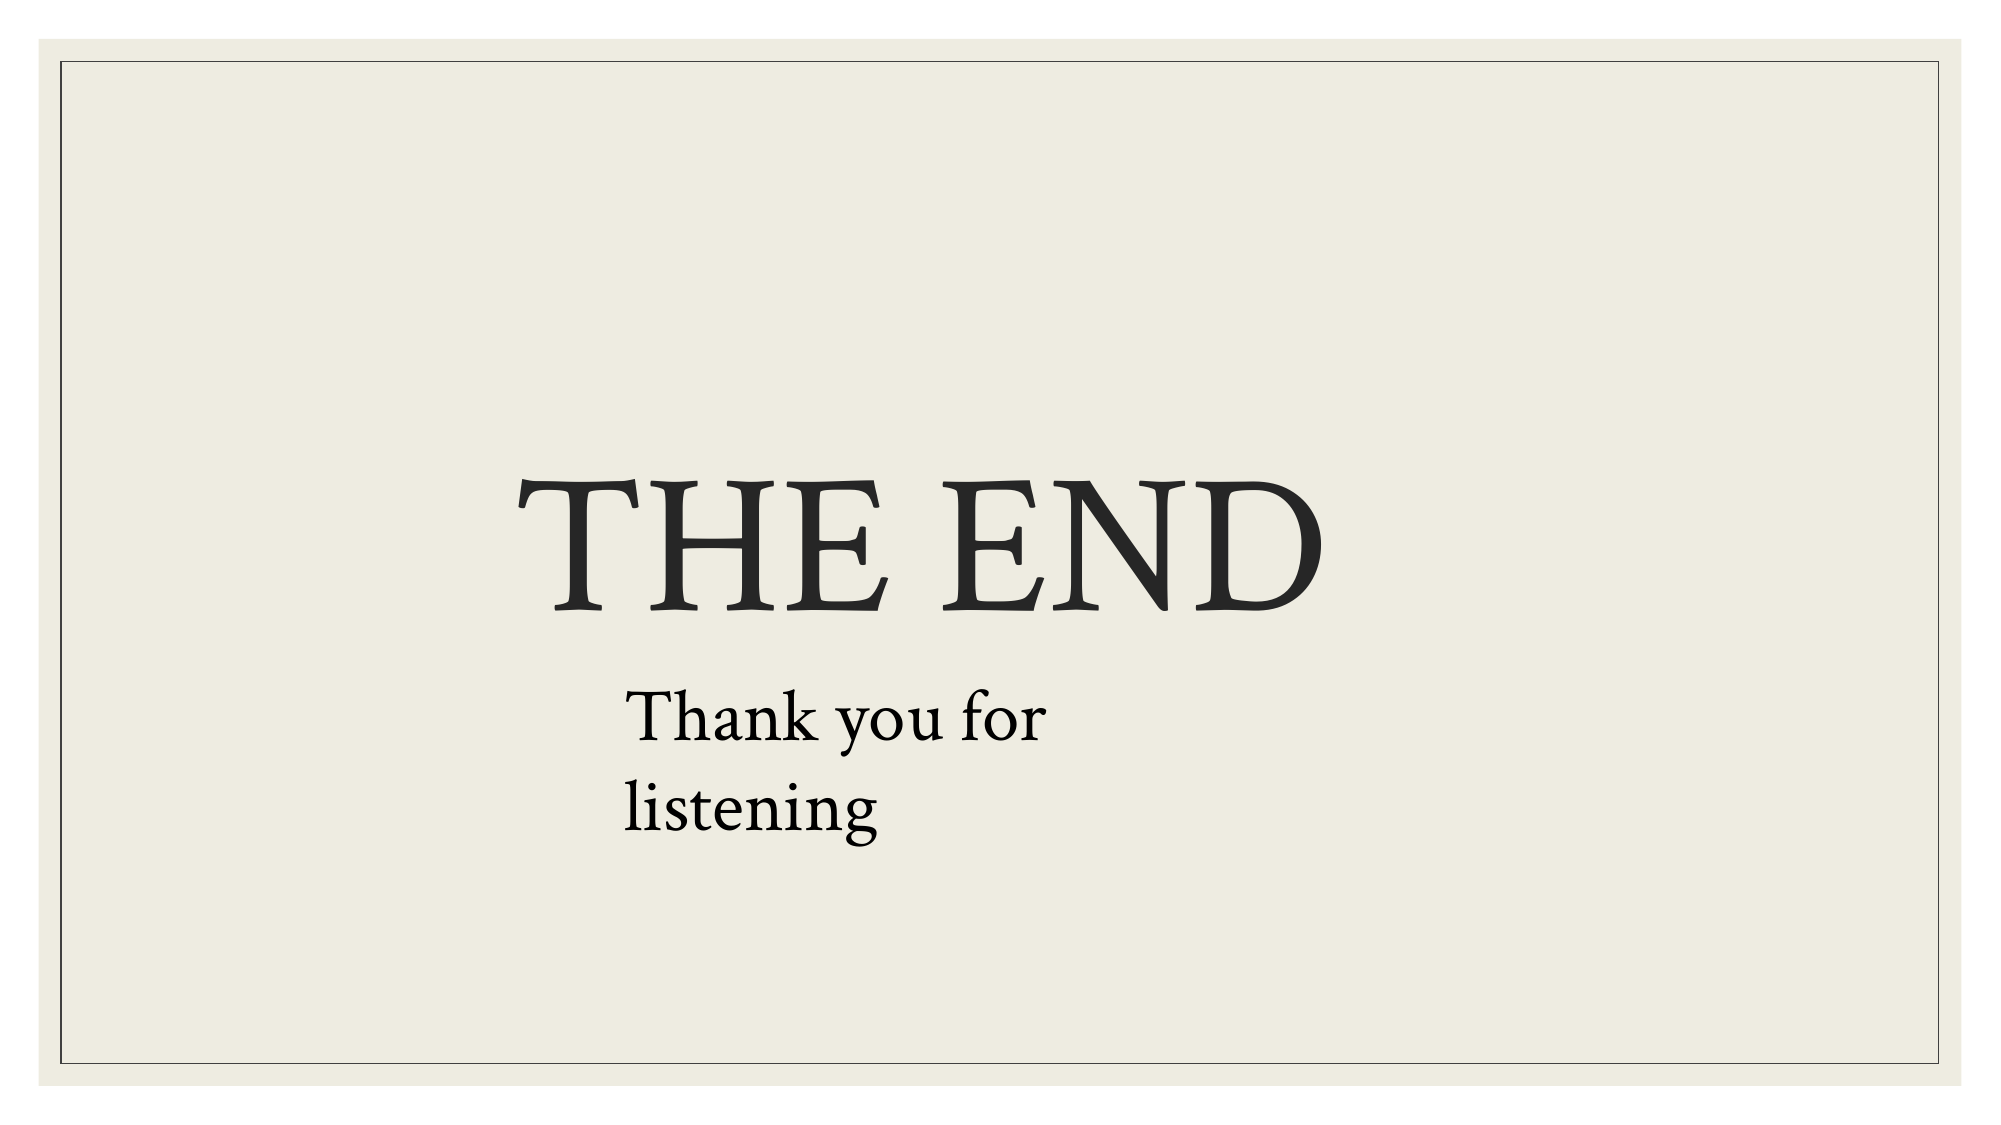

# THE END
Thank you for listening